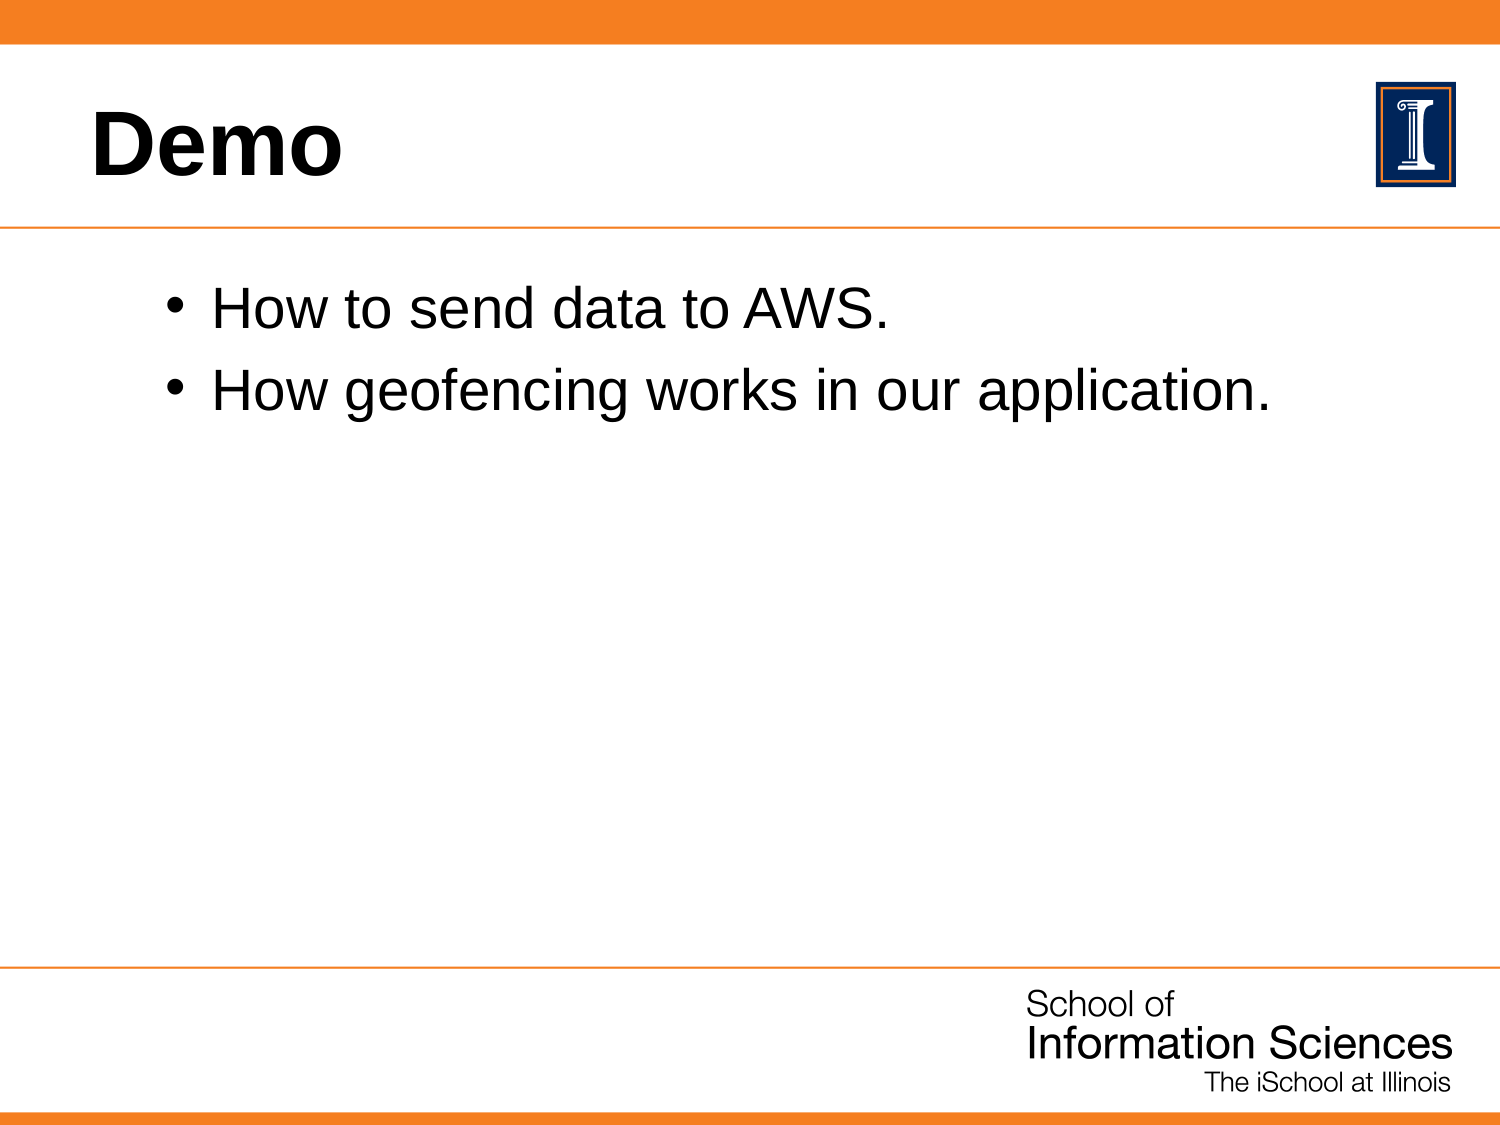

# Demo
How to send data to AWS.
How geofencing works in our application.